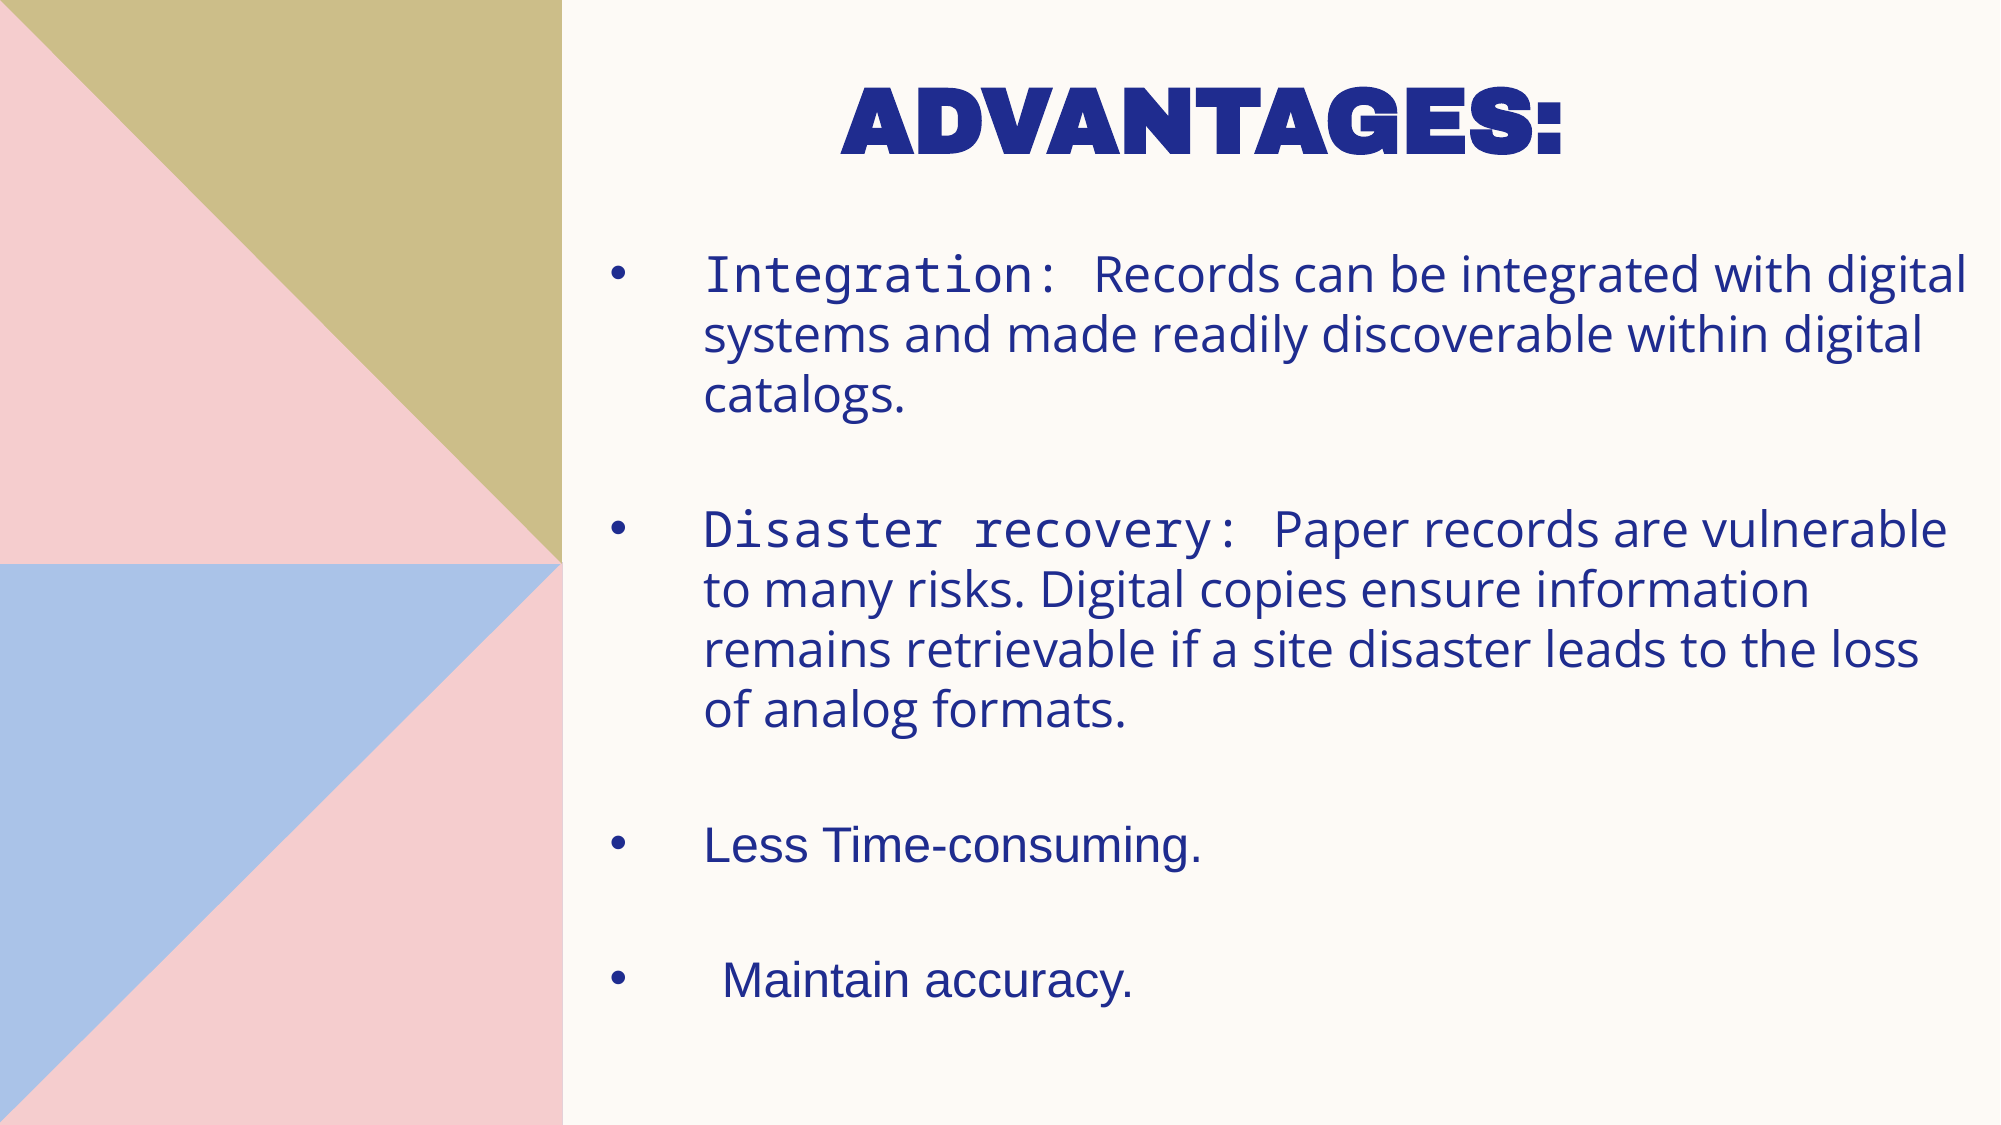

# Advantages:
Integration: Records can be integrated with digital systems and made readily discoverable within digital catalogs.

Disaster recovery: Paper records are vulnerable to many risks. Digital copies ensure information remains retrievable if a site disaster leads to the loss of analog formats.

Less Time-consuming.

    Maintain accuracy.